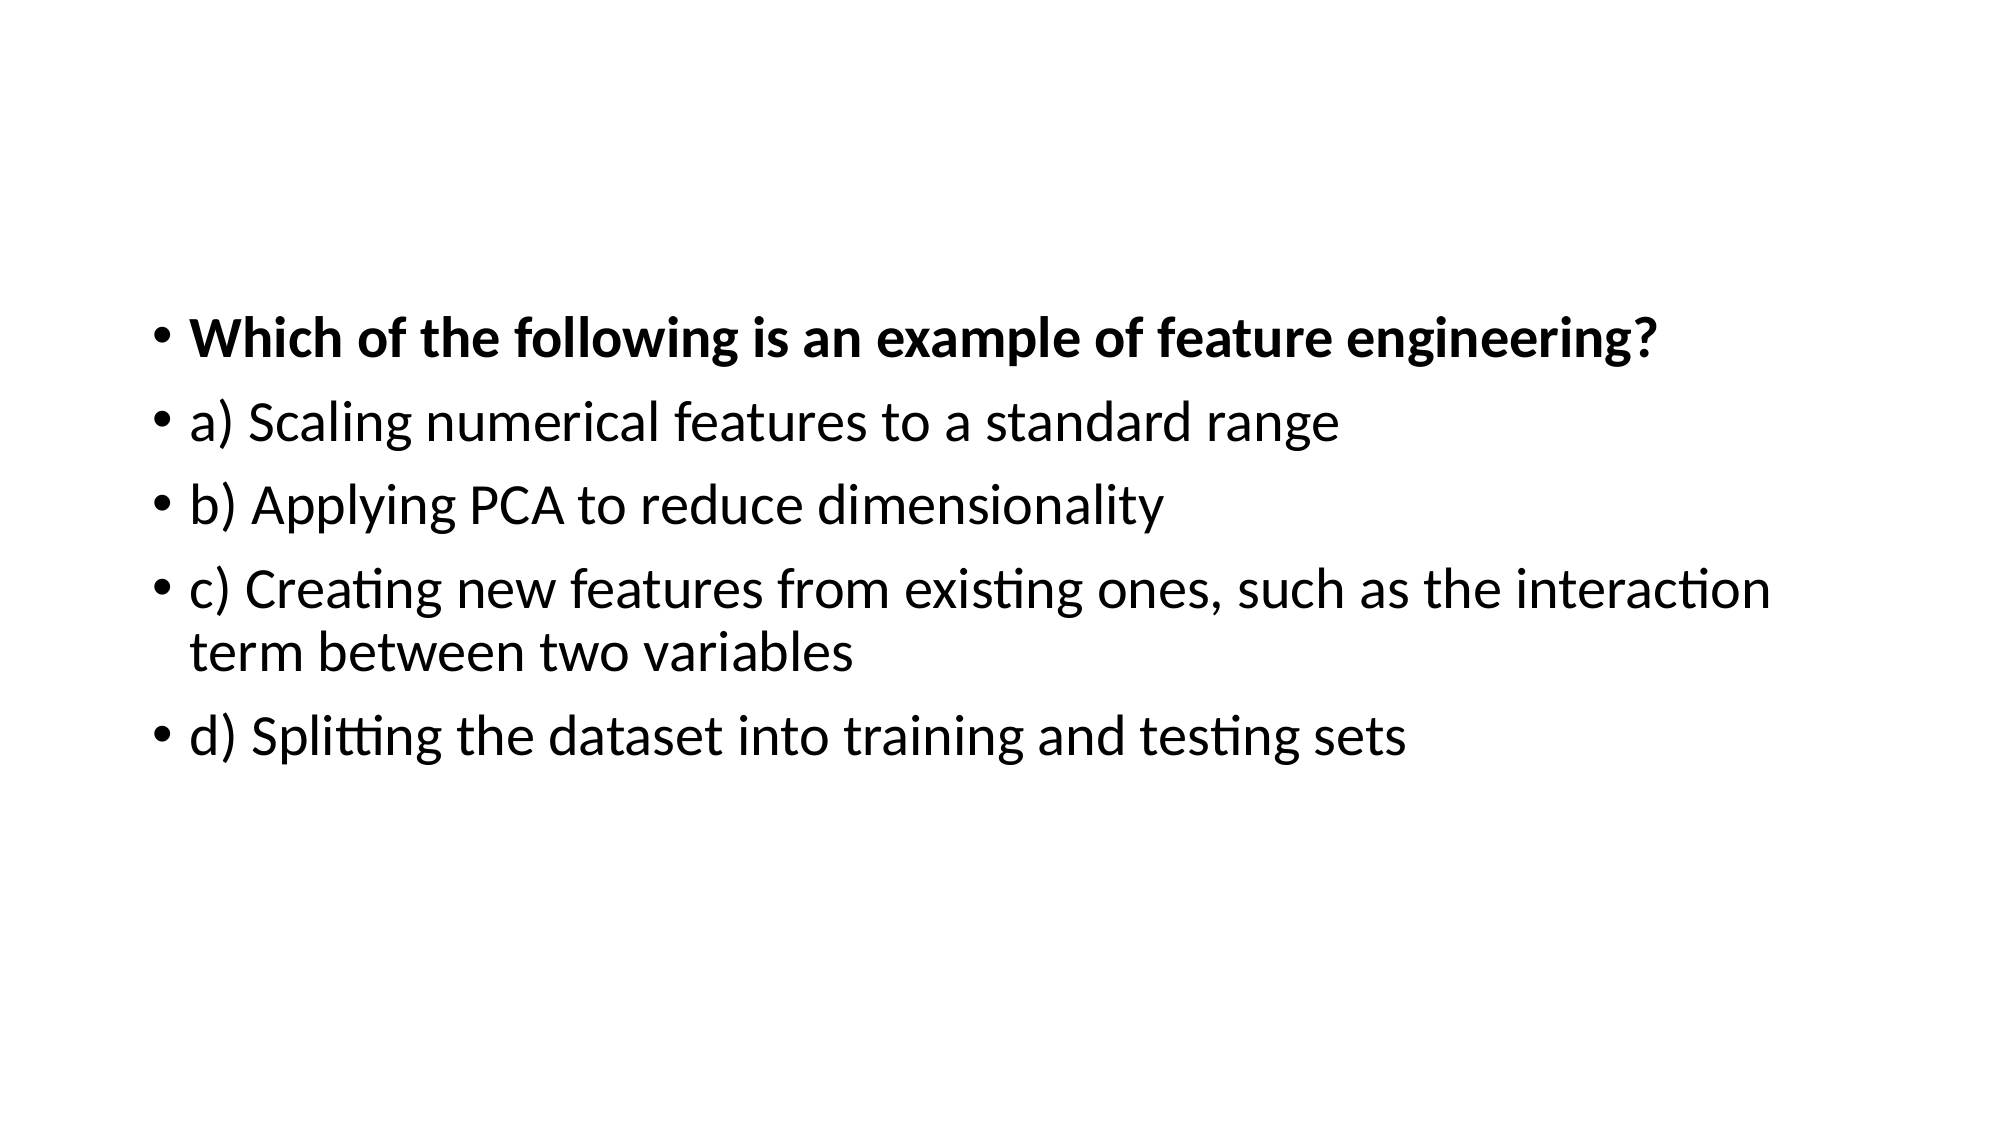

#
Which of the following is an example of feature engineering?
a) Scaling numerical features to a standard range
b) Applying PCA to reduce dimensionality
c) Creating new features from existing ones, such as the interaction term between two variables
d) Splitting the dataset into training and testing sets